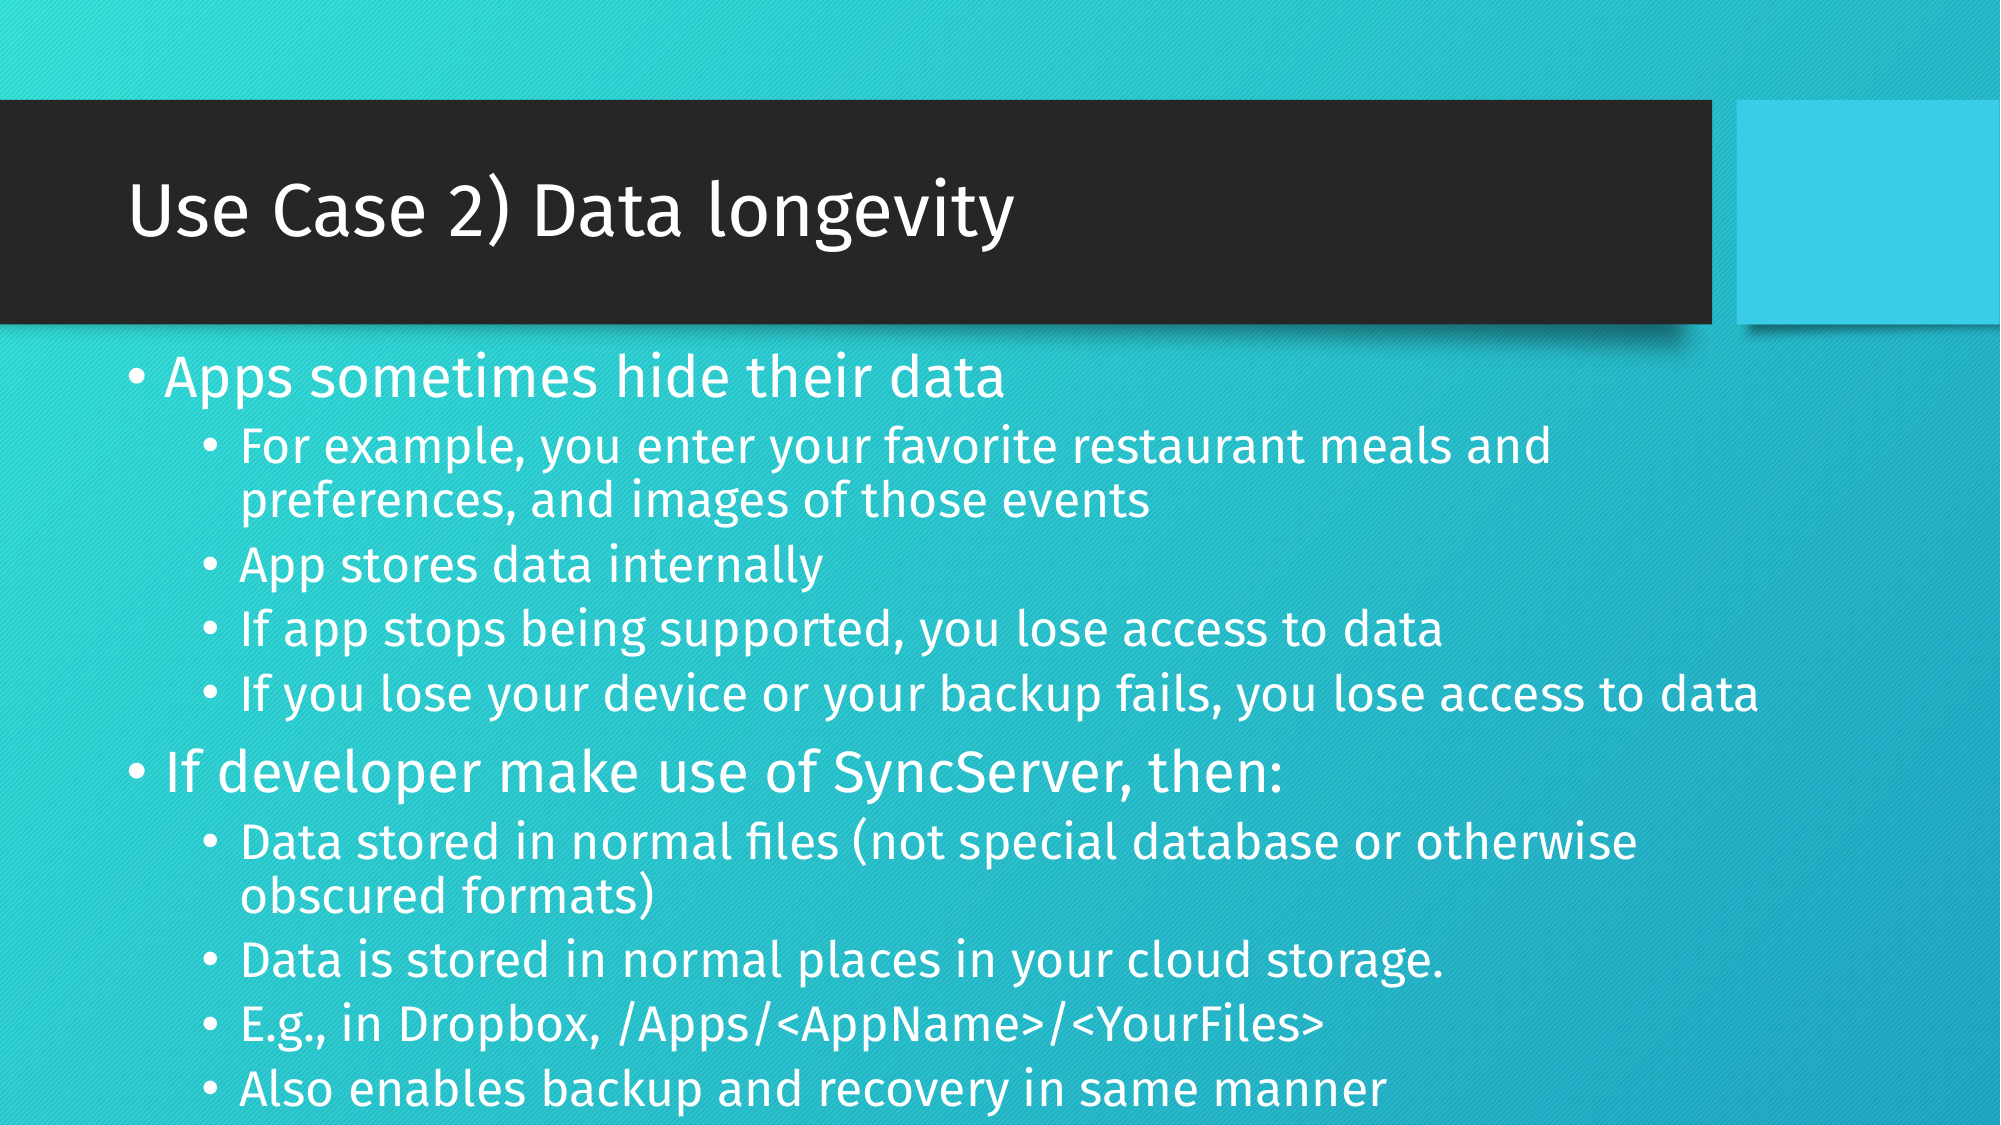

# Use Case 2) Data longevity
Apps sometimes hide their data
For example, you enter your favorite restaurant meals and preferences, and images of those events
App stores data internally
If app stops being supported, you lose access to data
If you lose your device or your backup fails, you lose access to data
If developer make use of SyncServer, then:
Data stored in normal files (not special database or otherwise obscured formats)
Data is stored in normal places in your cloud storage.
E.g., in Dropbox, /Apps/<AppName>/<YourFiles>
Also enables backup and recovery in same manner